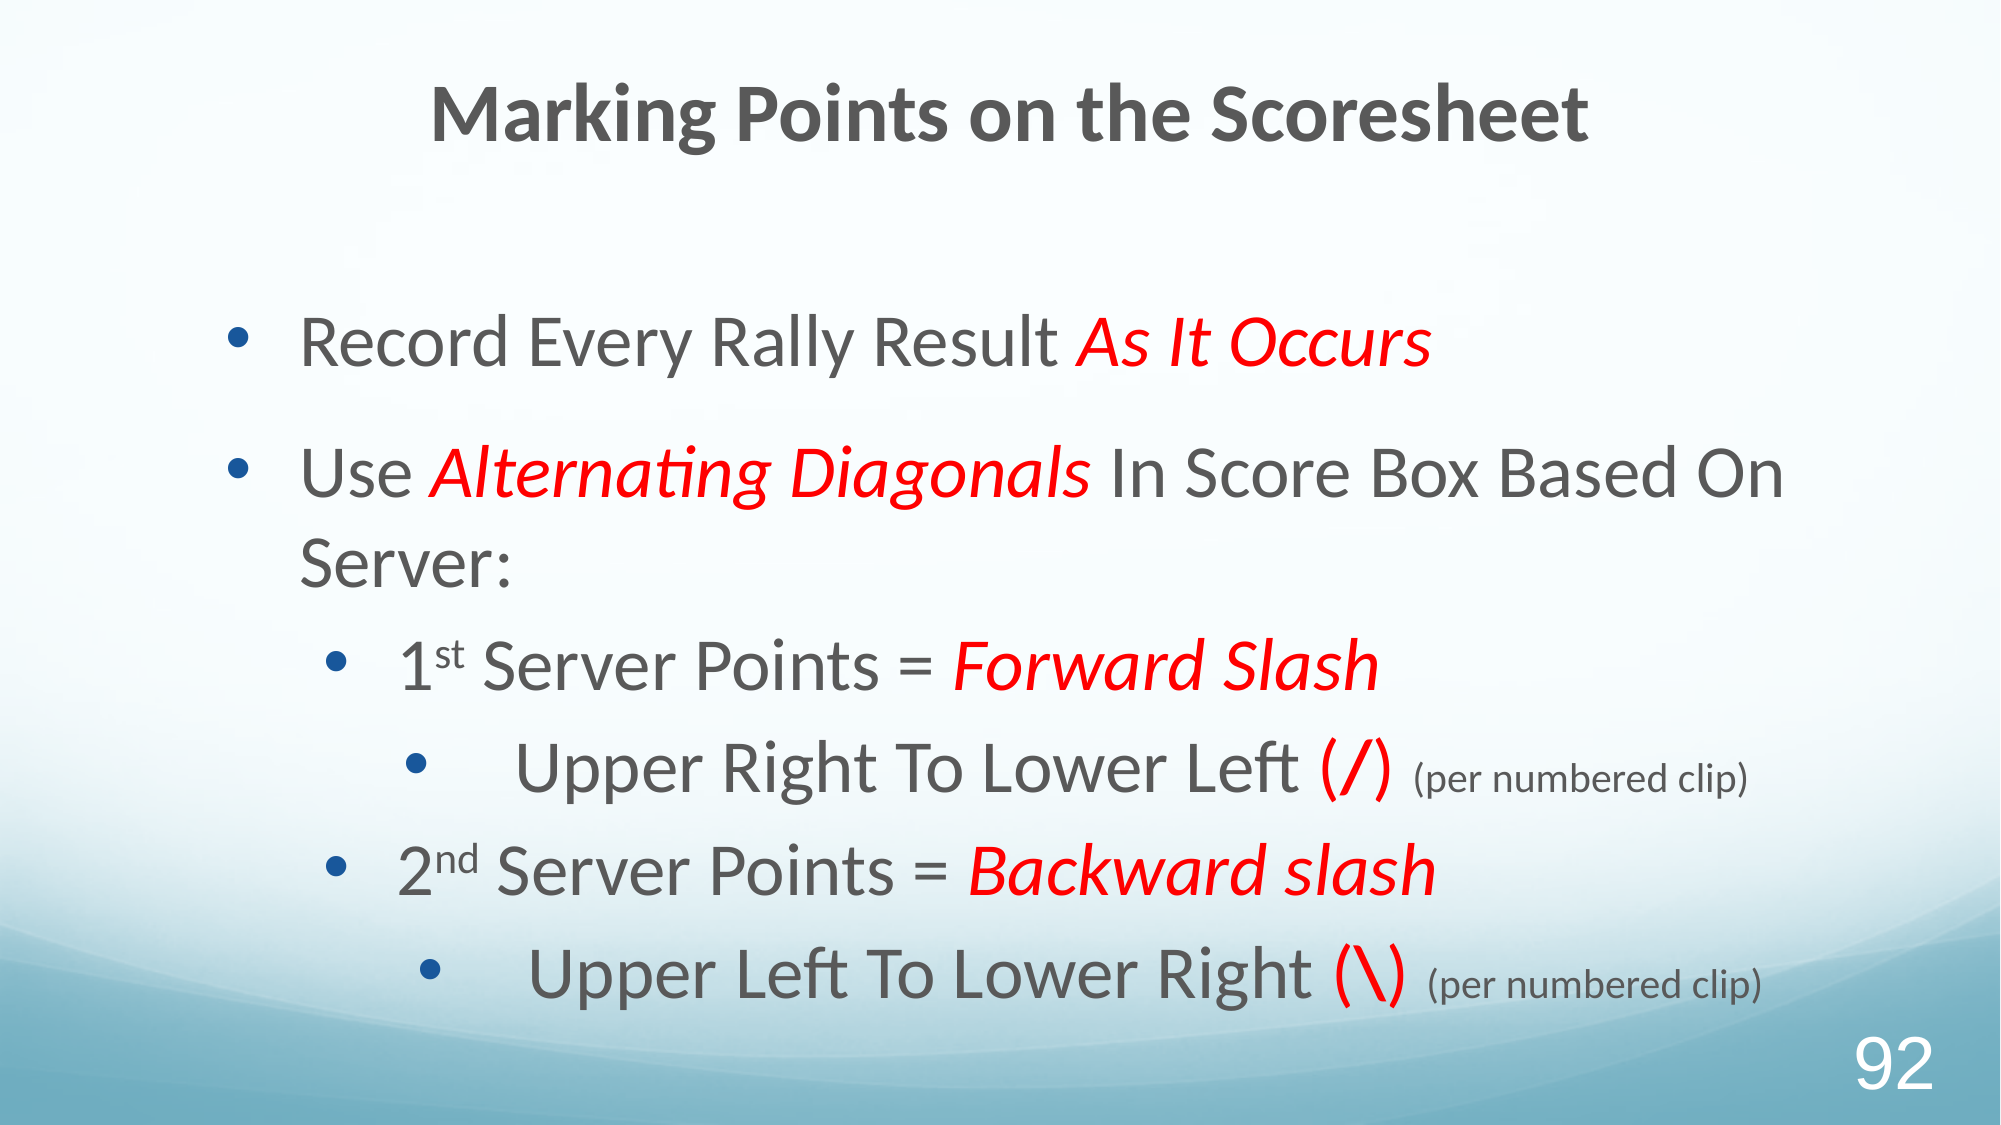

Marking Points on the Scoresheet

Record Every Rally Result As It Occurs
Use Alternating Diagonals In Score Box Based On Server:
 1st Server Points = Forward Slash
 Upper Right To Lower Left (/) (per numbered clip)
 2nd Server Points = Backward slash
 Upper Left To Lower Right (\) (per numbered clip)
92